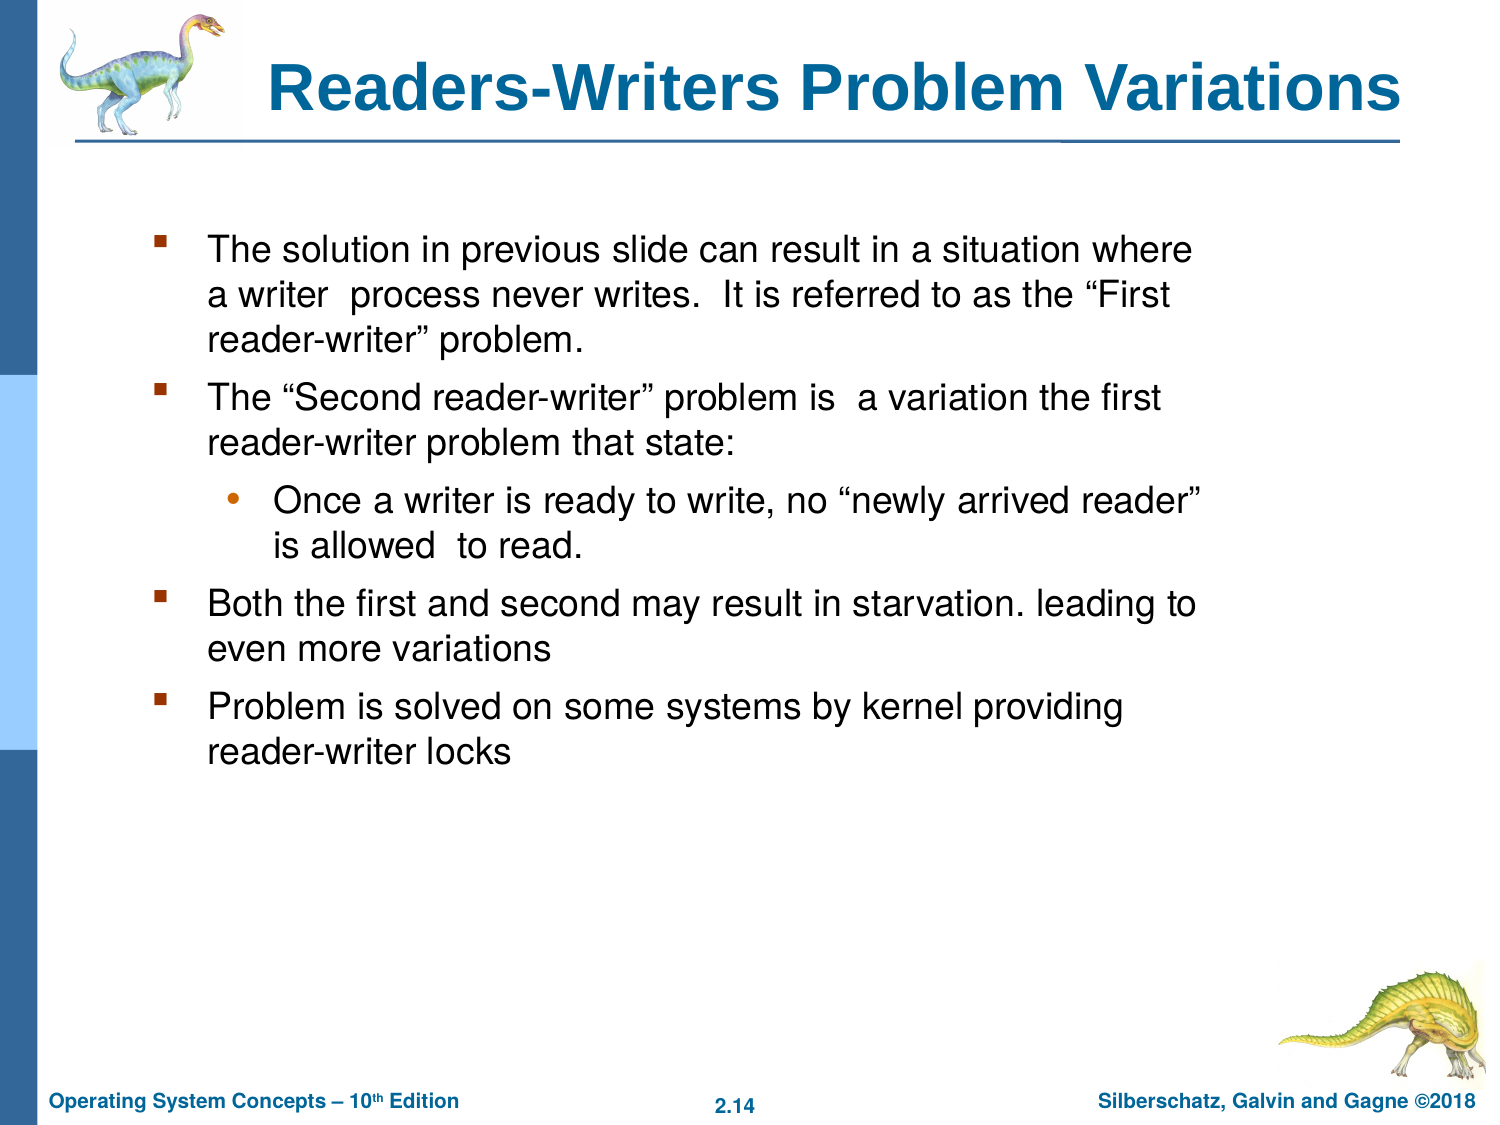

# Readers-Writers Problem Variations
The solution in previous slide can result in a situation where a writer  process never writes.  It is referred to as the “First reader-writer” problem.
The “Second reader-writer” problem is  a variation the first reader-writer problem that state:
Once a writer is ready to write, no “newly arrived reader” is allowed  to read.
Both the first and second may result in starvation. leading to even more variations
Problem is solved on some systems by kernel providing reader-writer locks